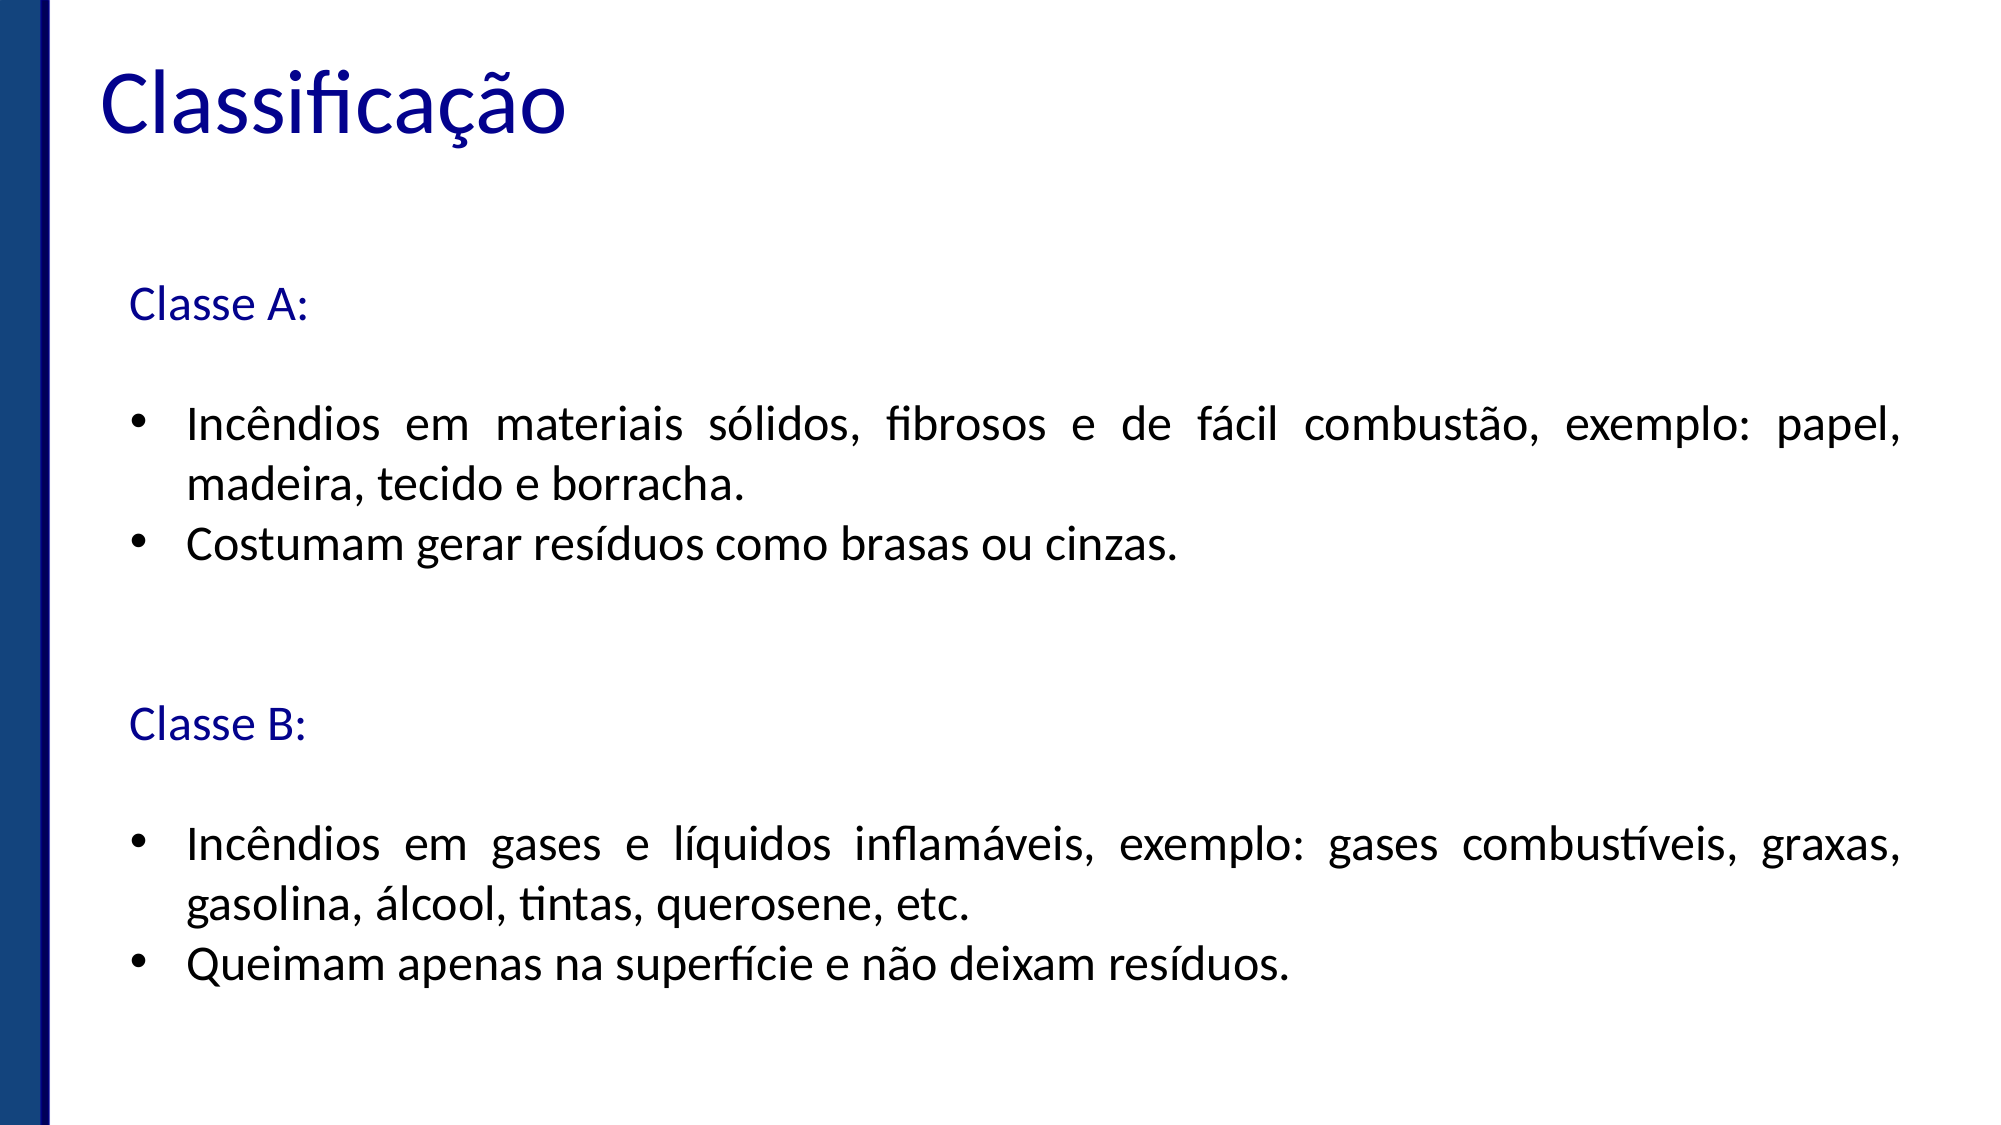

Classificação
Classe A:

Incêndios em materiais sólidos, fibrosos e de fácil combustão, exemplo: papel, madeira, tecido e borracha.
Costumam gerar resíduos como brasas ou cinzas.

Classe B:

Incêndios em gases e líquidos inflamáveis, exemplo: gases combustíveis, graxas, gasolina, álcool, tintas, querosene, etc.
Queimam apenas na superfície e não deixam resíduos.